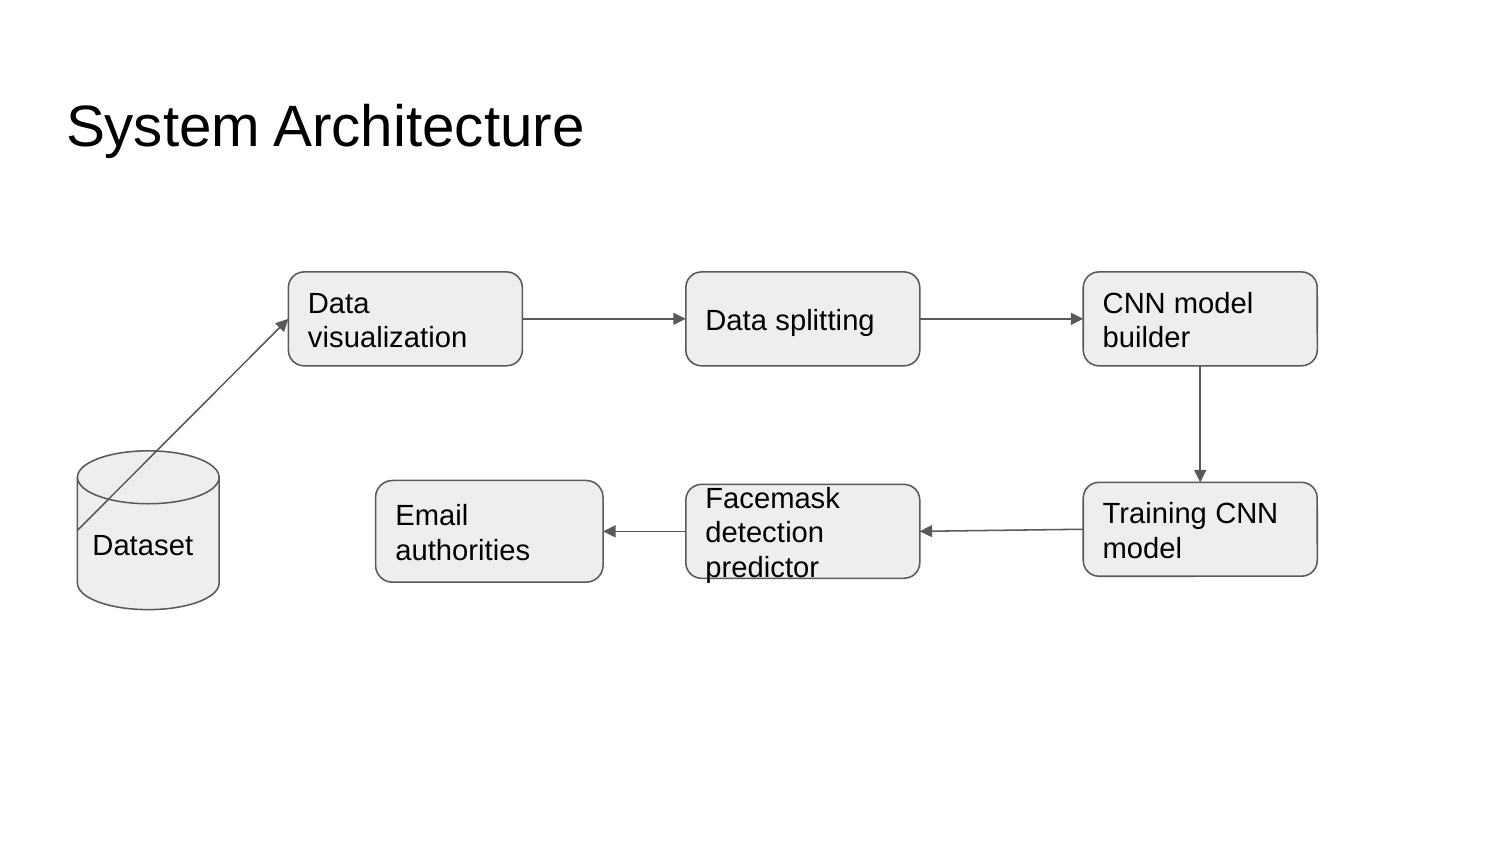

# System Architecture

Data visualization
Data splitting
CNN model builder
Dataset
Email authorities
Training CNN model
Facemask detection predictor